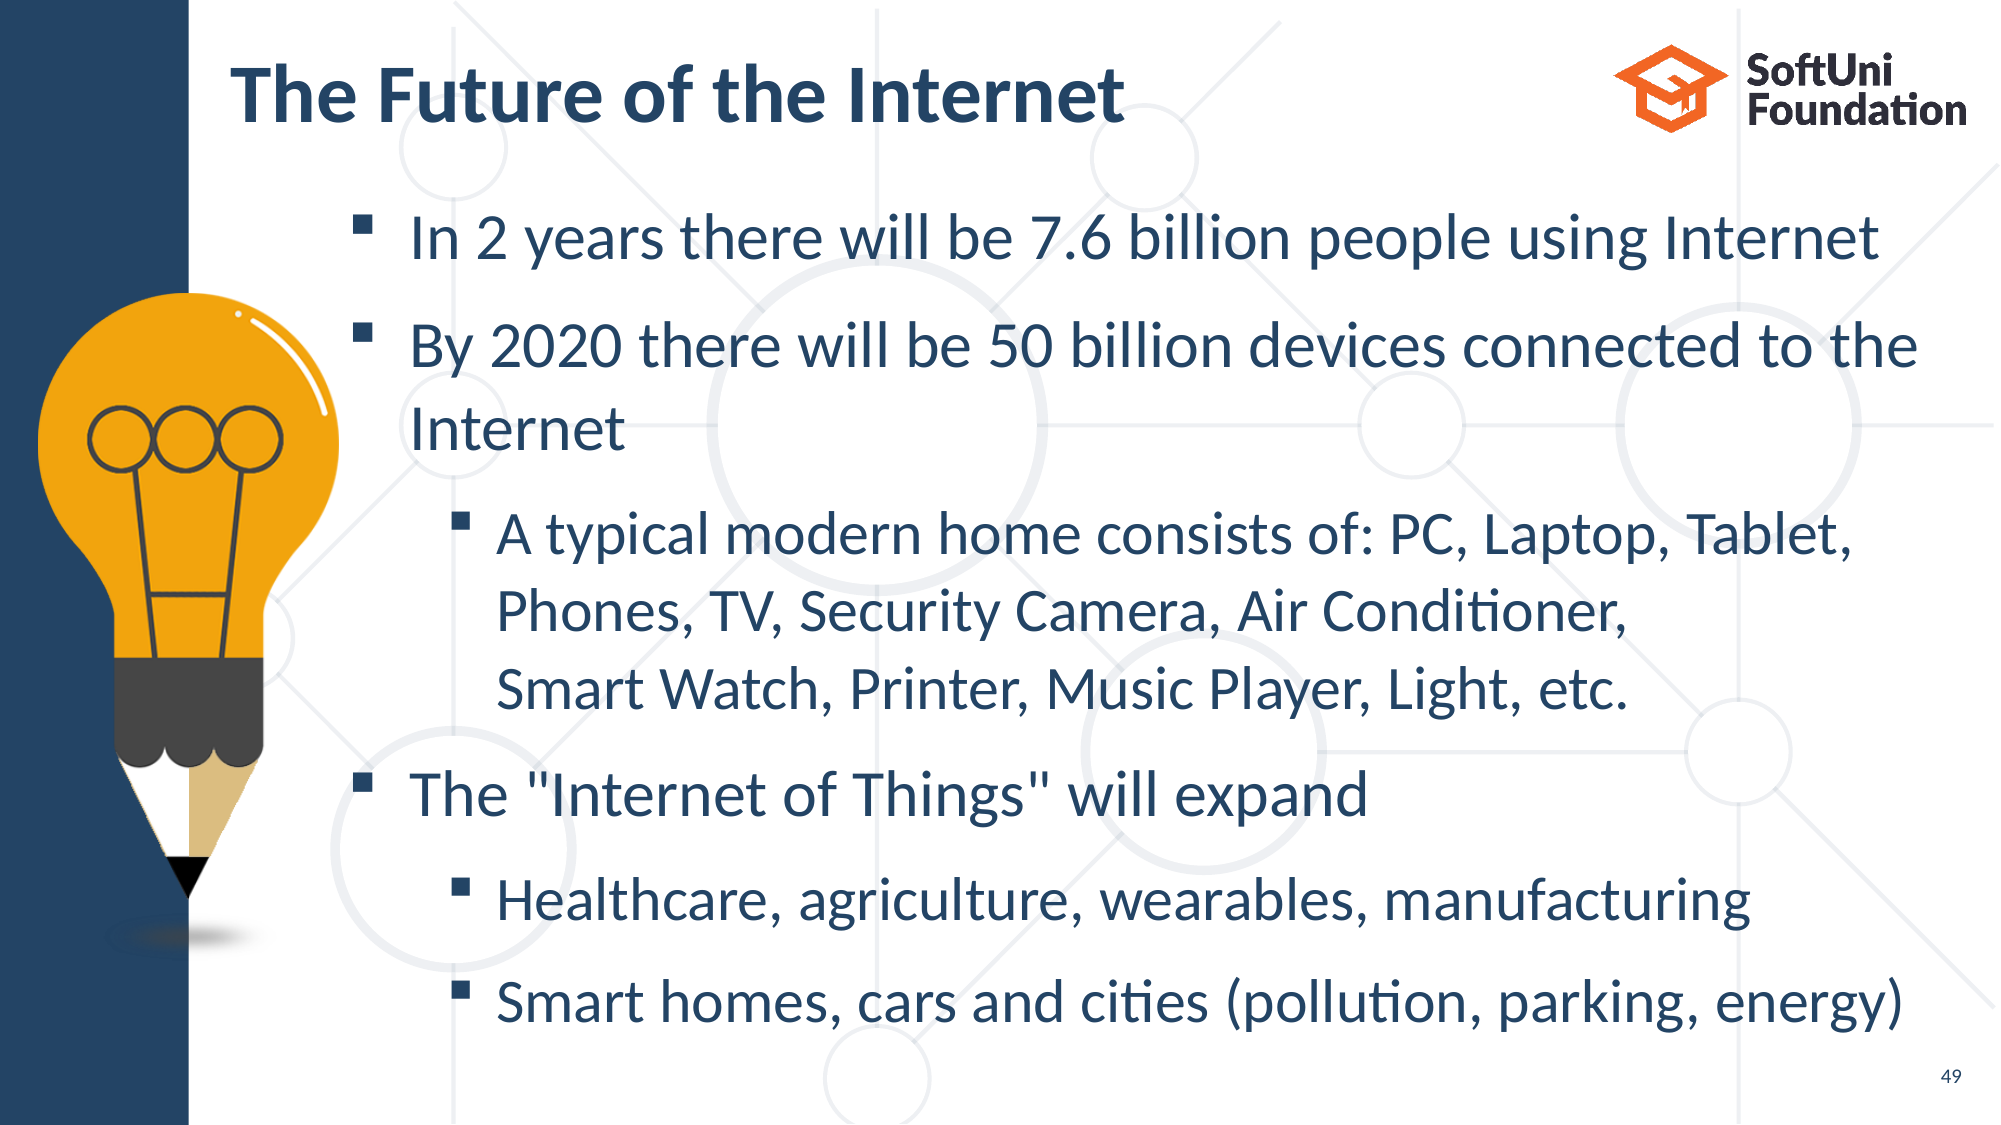

# The Future of the Internet
In 2 years there will be 7.6 billion people using Internet
By 2020 there will be 50 billion devices connected to the Internet
A typical modern home consists of: PC, Laptop, Tablet,
Phones, TV, Security Camera, Air Conditioner,
Smart Watch, Printer, Music Player, Light, etc.
The "Internet of Things" will expand
Healthcare, agriculture, wearables, manufacturing
Smart homes, cars and cities (pollution, parking, energy)
49